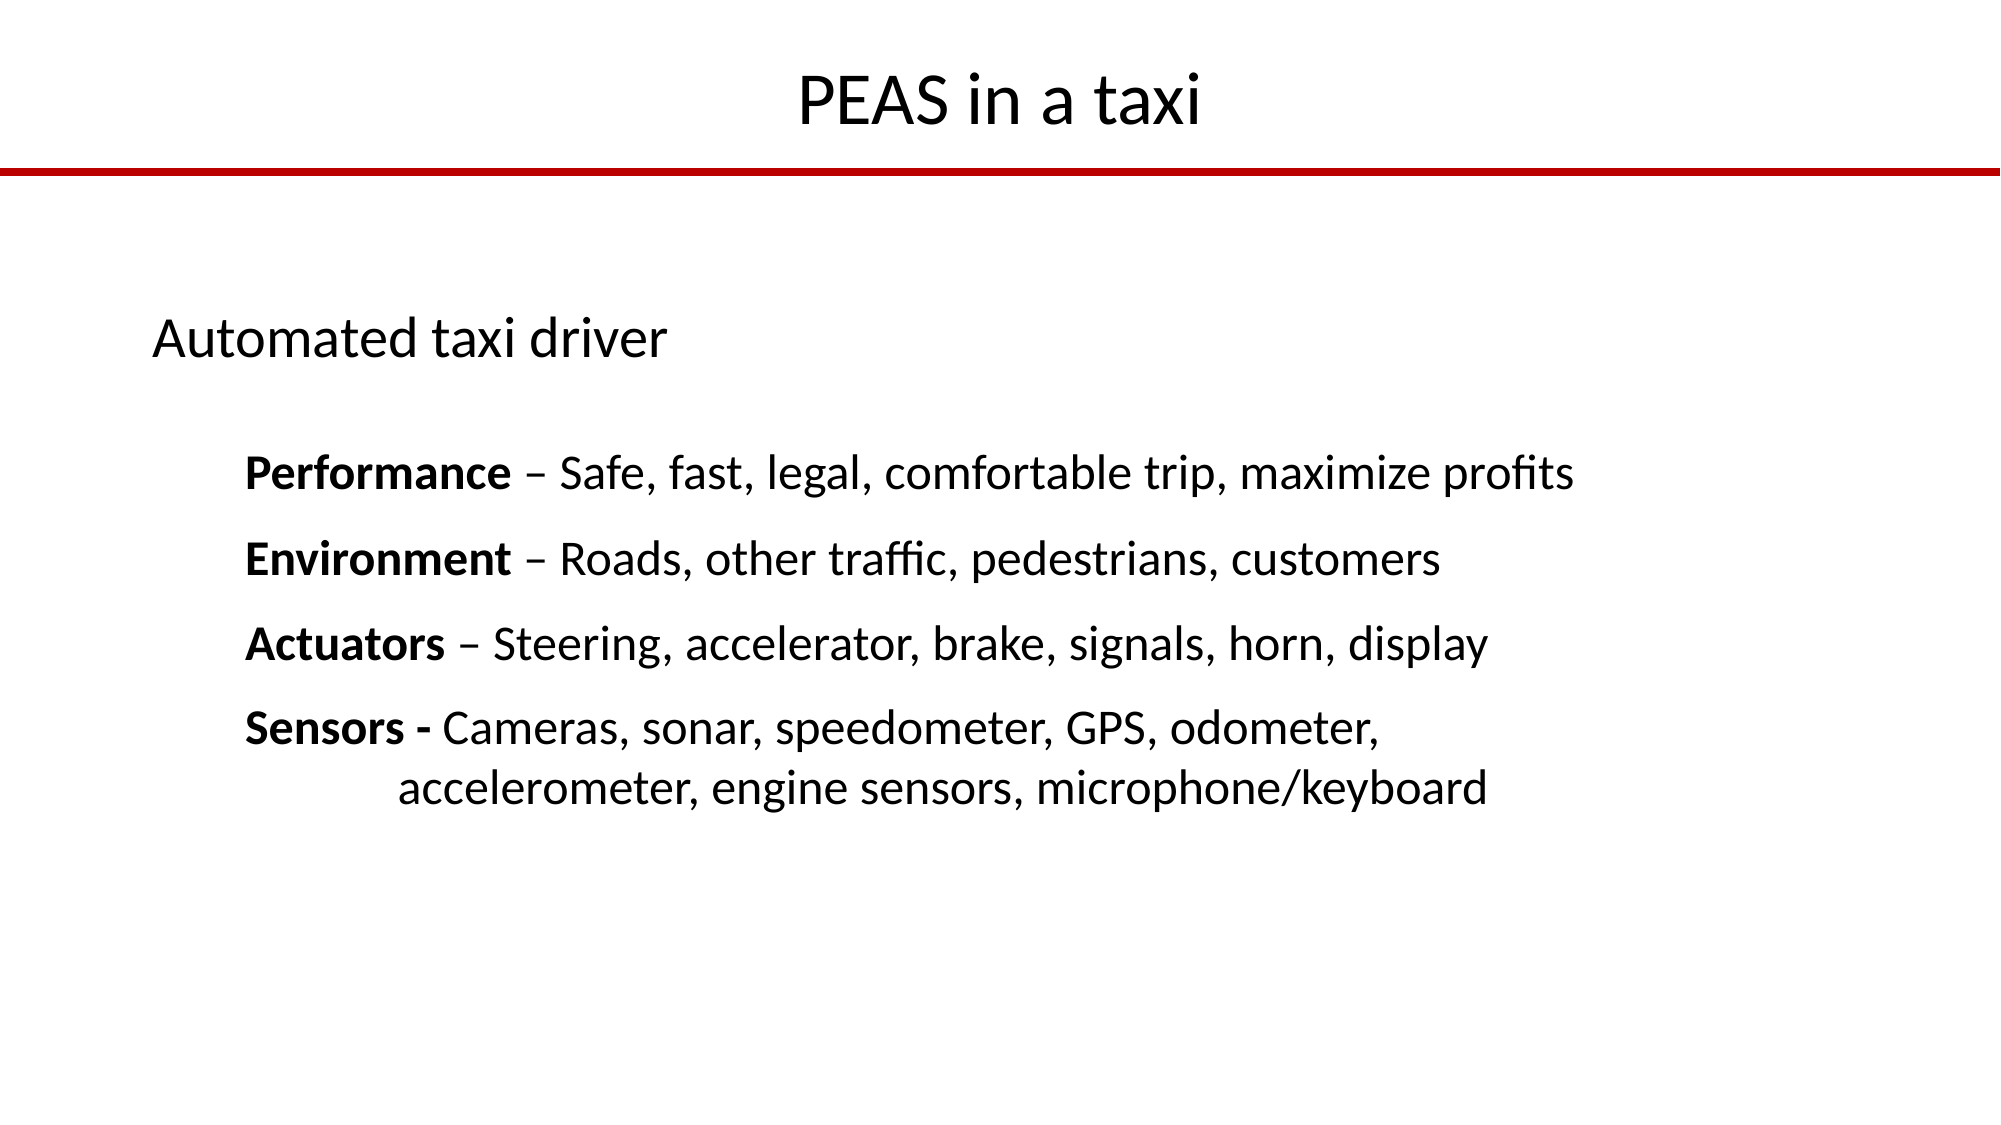

# PEAS in a taxi
Automated taxi driver
Performance – Safe, fast, legal, comfortable trip, maximize profits
Environment – Roads, other traffic, pedestrians, customers
Actuators – Steering, accelerator, brake, signals, horn, display
Sensors - Cameras, sonar, speedometer, GPS, odometer, accelerometer, engine sensors, microphone/keyboard